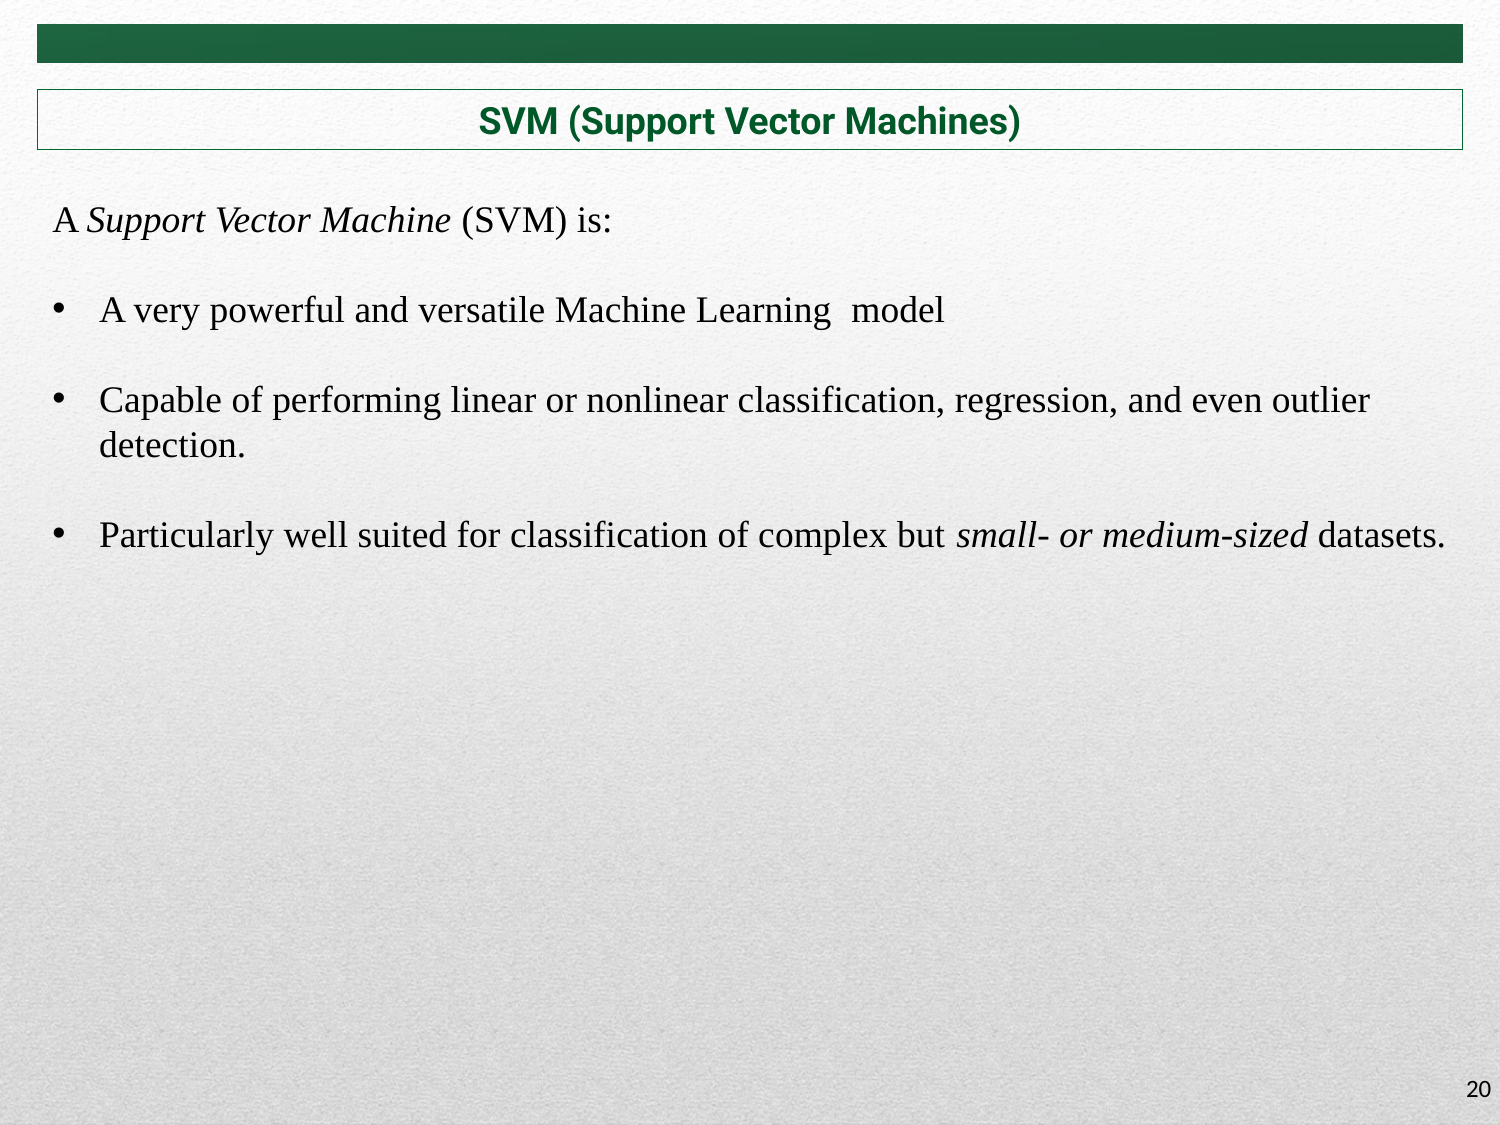

# SVM (Support Vector Machines)
A Support Vector Machine (SVM) is:

A very powerful and versatile Machine Learning  model

Capable of performing linear or nonlinear classification, regression, and even outlier detection.

Particularly well suited for classification of complex but small- or medium-sized datasets.
20